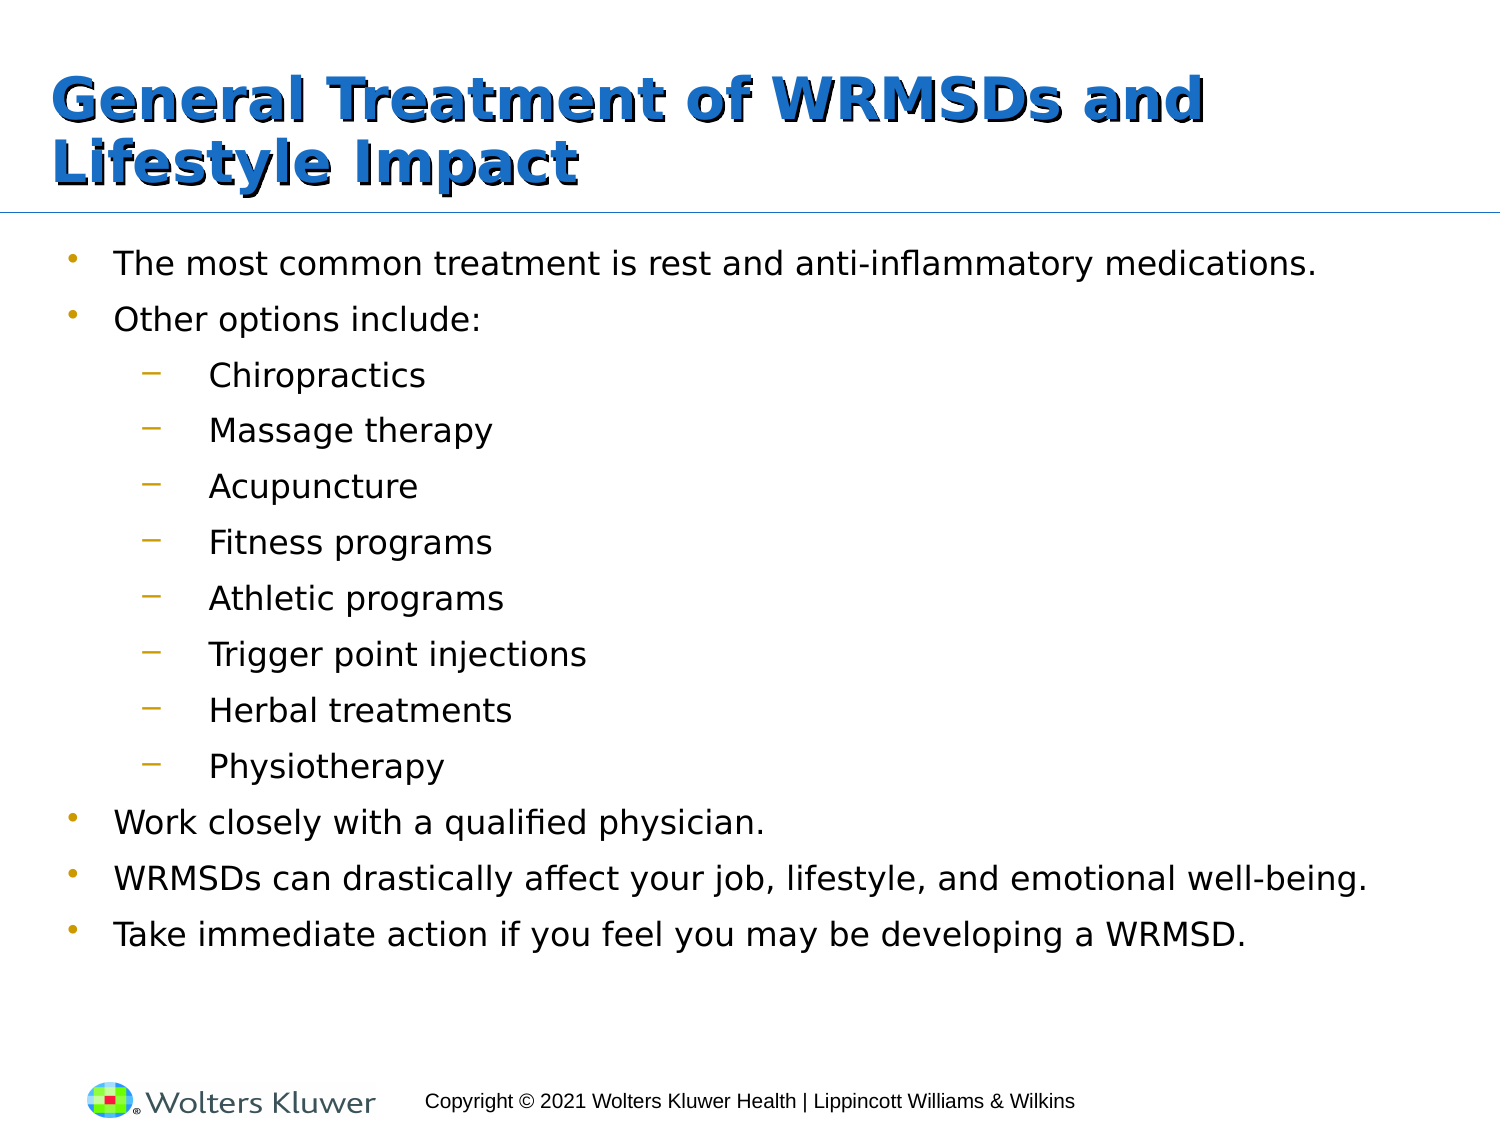

# General Treatment of WRMSDs and Lifestyle Impact
The most common treatment is rest and anti-inflammatory medications.
Other options include:
Chiropractics
Massage therapy
Acupuncture
Fitness programs
Athletic programs
Trigger point injections
Herbal treatments
Physiotherapy
Work closely with a qualified physician.
WRMSDs can drastically affect your job, lifestyle, and emotional well-being.
Take immediate action if you feel you may be developing a WRMSD.